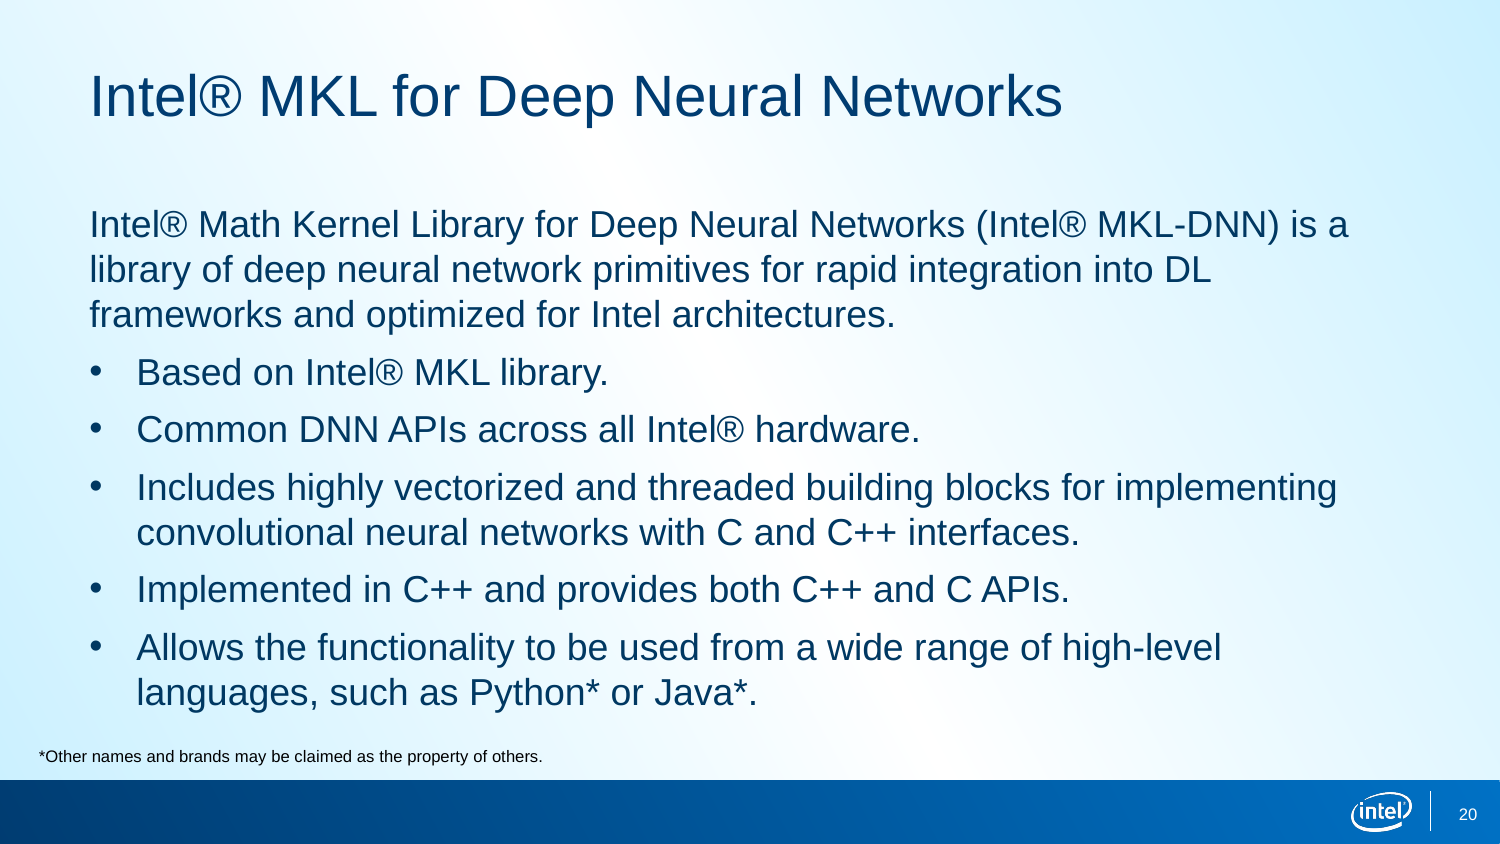

Intel® MKL for Deep Neural Networks
Intel® Math Kernel Library for Deep Neural Networks (Intel® MKL-DNN) is a library of deep neural network primitives for rapid integration into DL frameworks and optimized for Intel architectures.
Based on Intel® MKL library.
Common DNN APIs across all Intel® hardware.
Includes highly vectorized and threaded building blocks for implementing convolutional neural networks with C and C++ interfaces.
Implemented in C++ and provides both C++ and C APIs.
Allows the functionality to be used from a wide range of high-level languages, such as Python* or Java*.
*Other names and brands may be claimed as the property of others.
20